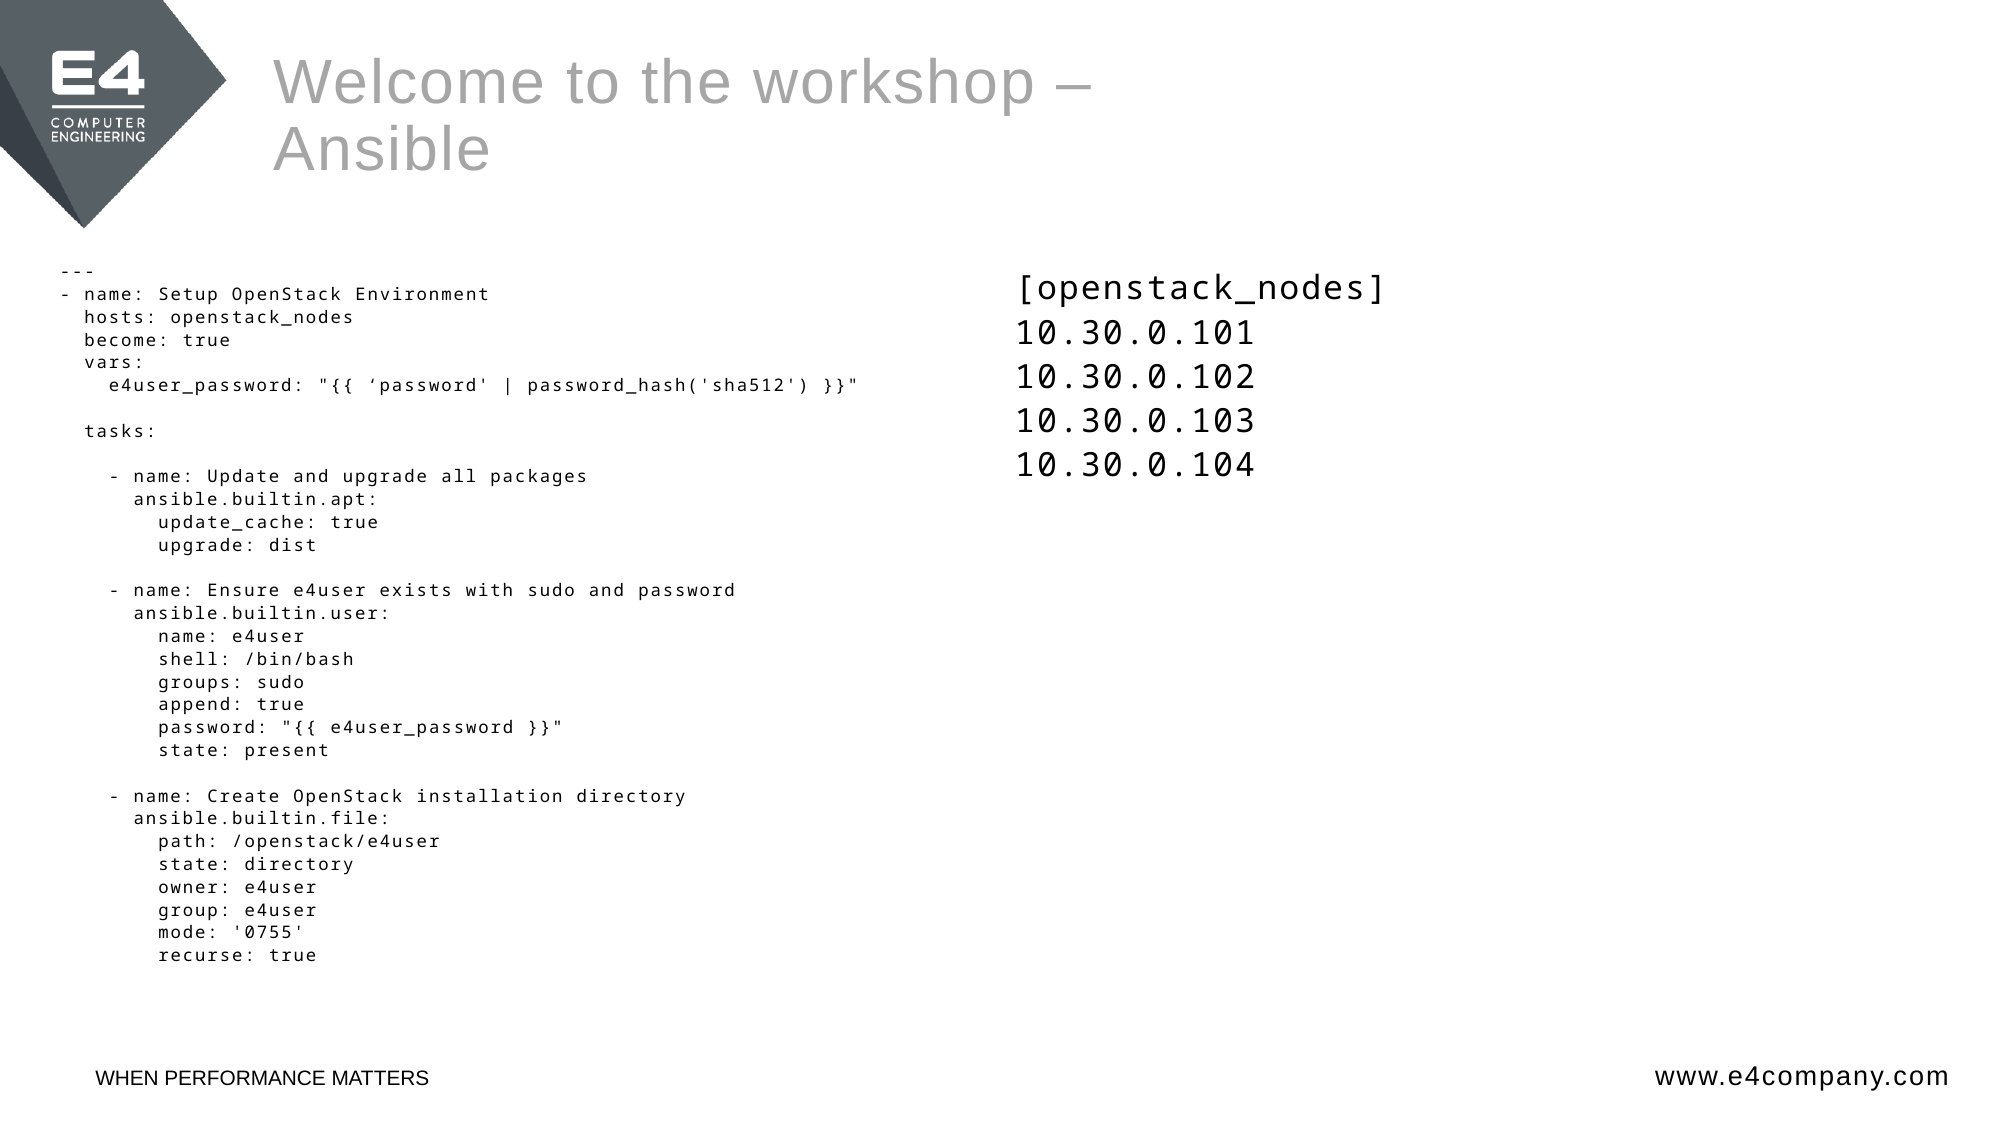

# Welcome to the workshop – Ansible
---
- name: Setup OpenStack Environment
  hosts: openstack_nodes
  become: true
  vars:
    e4user_password: "{{ ‘password' | password_hash('sha512') }}"

  tasks:

    - name: Update and upgrade all packages
      ansible.builtin.apt:
        update_cache: true
        upgrade: dist

    - name: Ensure e4user exists with sudo and password
      ansible.builtin.user:
        name: e4user
        shell: /bin/bash
        groups: sudo
        append: true
        password: "{{ e4user_password }}"
        state: present

    - name: Create OpenStack installation directory
      ansible.builtin.file:
        path: /openstack/e4user
        state: directory
        owner: e4user
        group: e4user
        mode: '0755'
        recurse: true

[openstack_nodes]
10.30.0.101
10.30.0.102
10.30.0.103
10.30.0.104